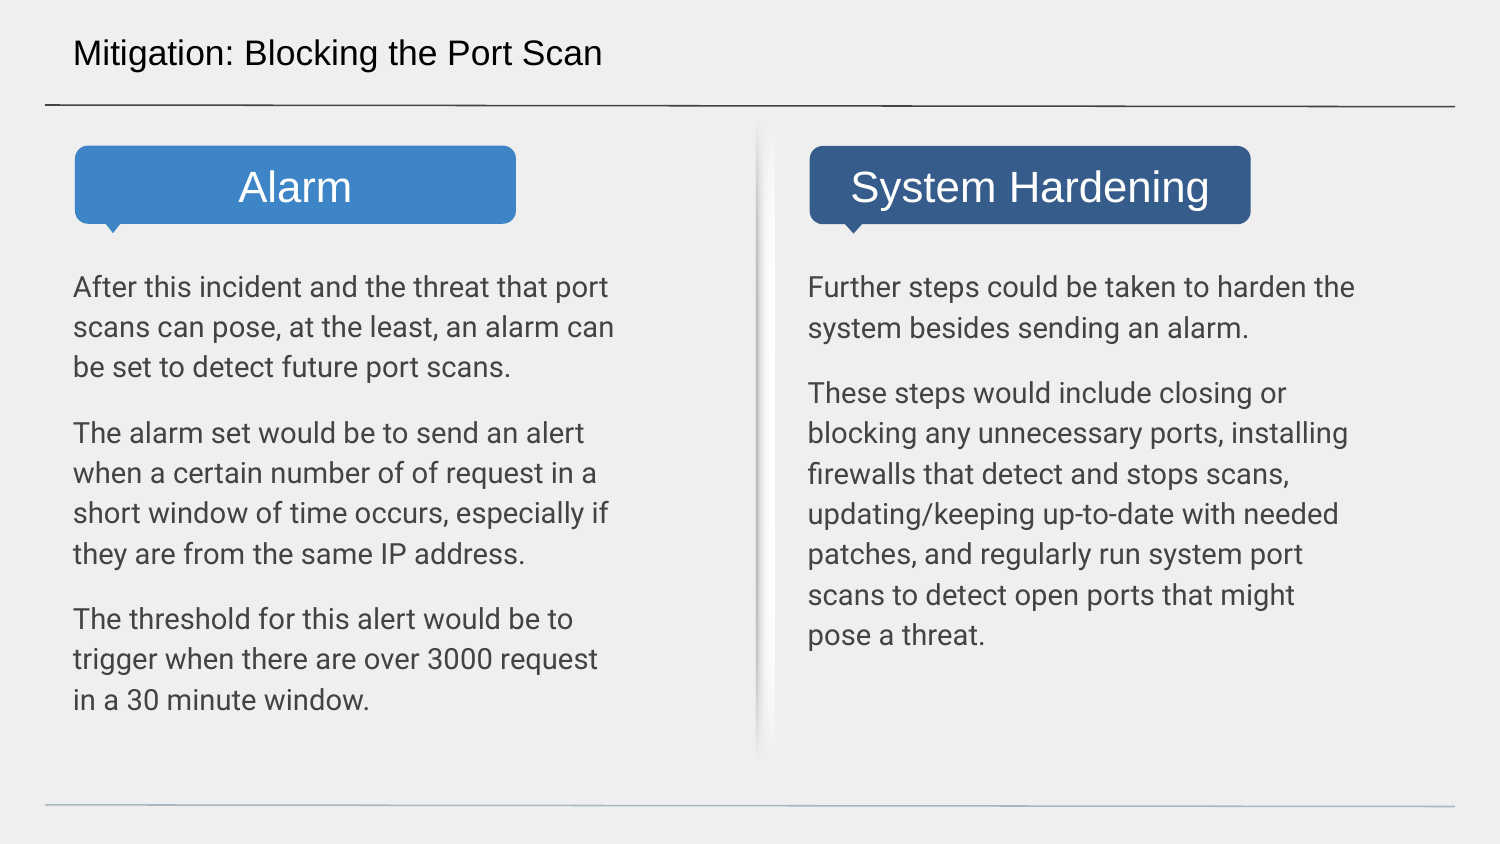

# Mitigation: Blocking the Port Scan
After this incident and the threat that port scans can pose, at the least, an alarm can be set to detect future port scans.
The alarm set would be to send an alert when a certain number of of request in a short window of time occurs, especially if they are from the same IP address.
The threshold for this alert would be to trigger when there are over 3000 request in a 30 minute window.
Further steps could be taken to harden the system besides sending an alarm.
These steps would include closing or blocking any unnecessary ports, installing firewalls that detect and stops scans, updating/keeping up-to-date with needed patches, and regularly run system port scans to detect open ports that might pose a threat.